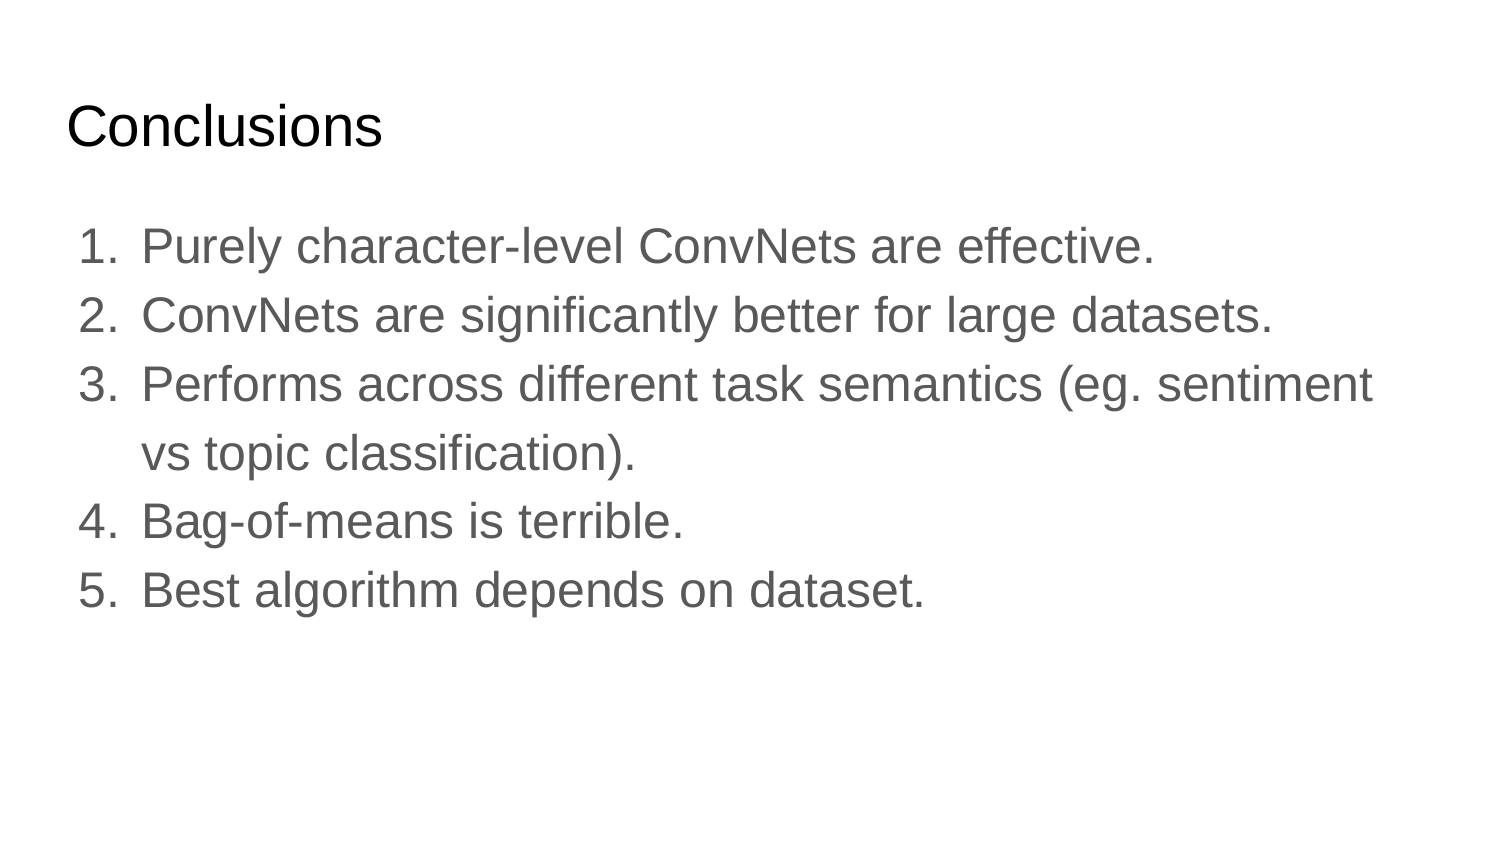

# Conclusions
Purely character-level ConvNets are effective.
ConvNets are significantly better for large datasets.
Performs across different task semantics (eg. sentiment vs topic classification).
Bag-of-means is terrible.
Best algorithm depends on dataset.